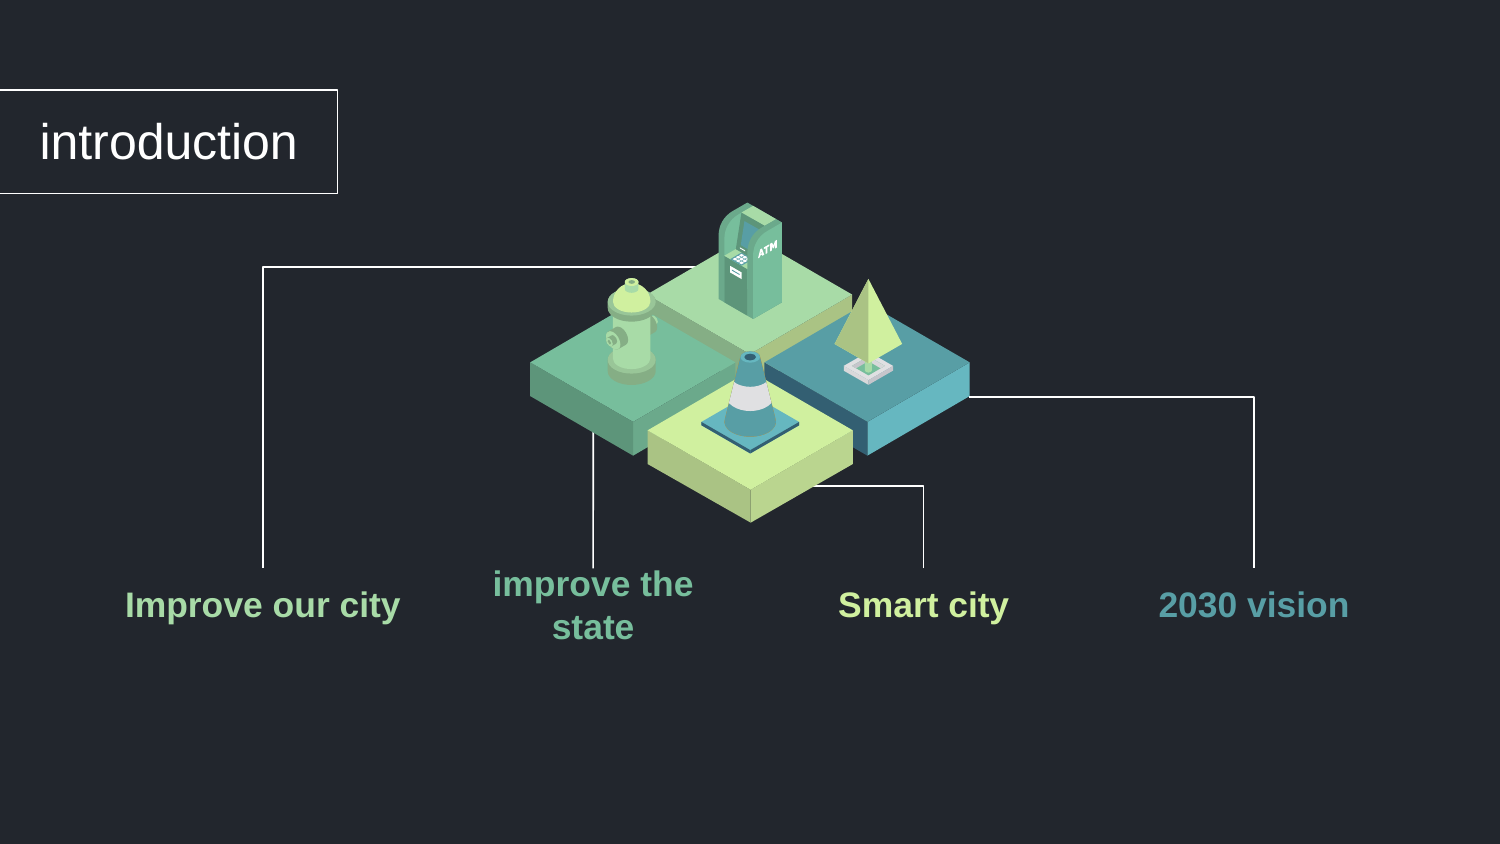

# introduction

Improve our city
improve the state
Smart city
2030 vision